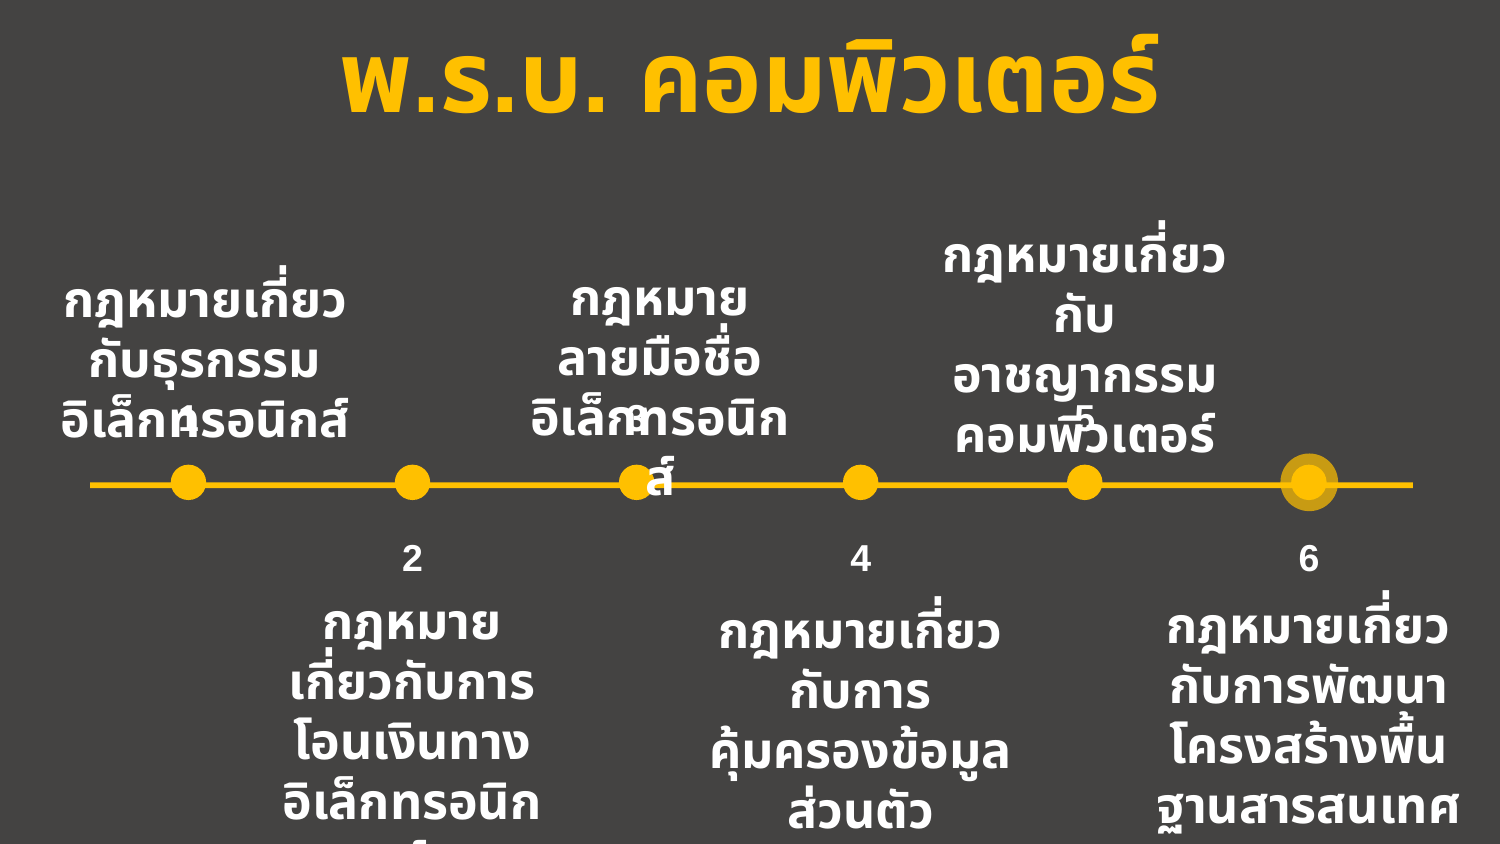

พ.ร.บ. คอมพิวเตอร์
กฎหมายเกี่ยวกับอาชญากรรมคอมพิวเตอร์
กฎหมายลายมือชื่ออิเล็กทรอนิกส์
กฎหมายเกี่ยวกับธุรกรรมอิเล็กทรอนิกส์
1
3
5

2
4
6
กฎหมายเกี่ยวกับการโอนเงินทางอิเล็กทรอนิกส์
กฎหมายเกี่ยวกับการพัฒนาโครงสร้างพื้นฐานสารสนเทศ
กฎหมายเกี่ยวกับการคุ้มครองข้อมูลส่วนตัว